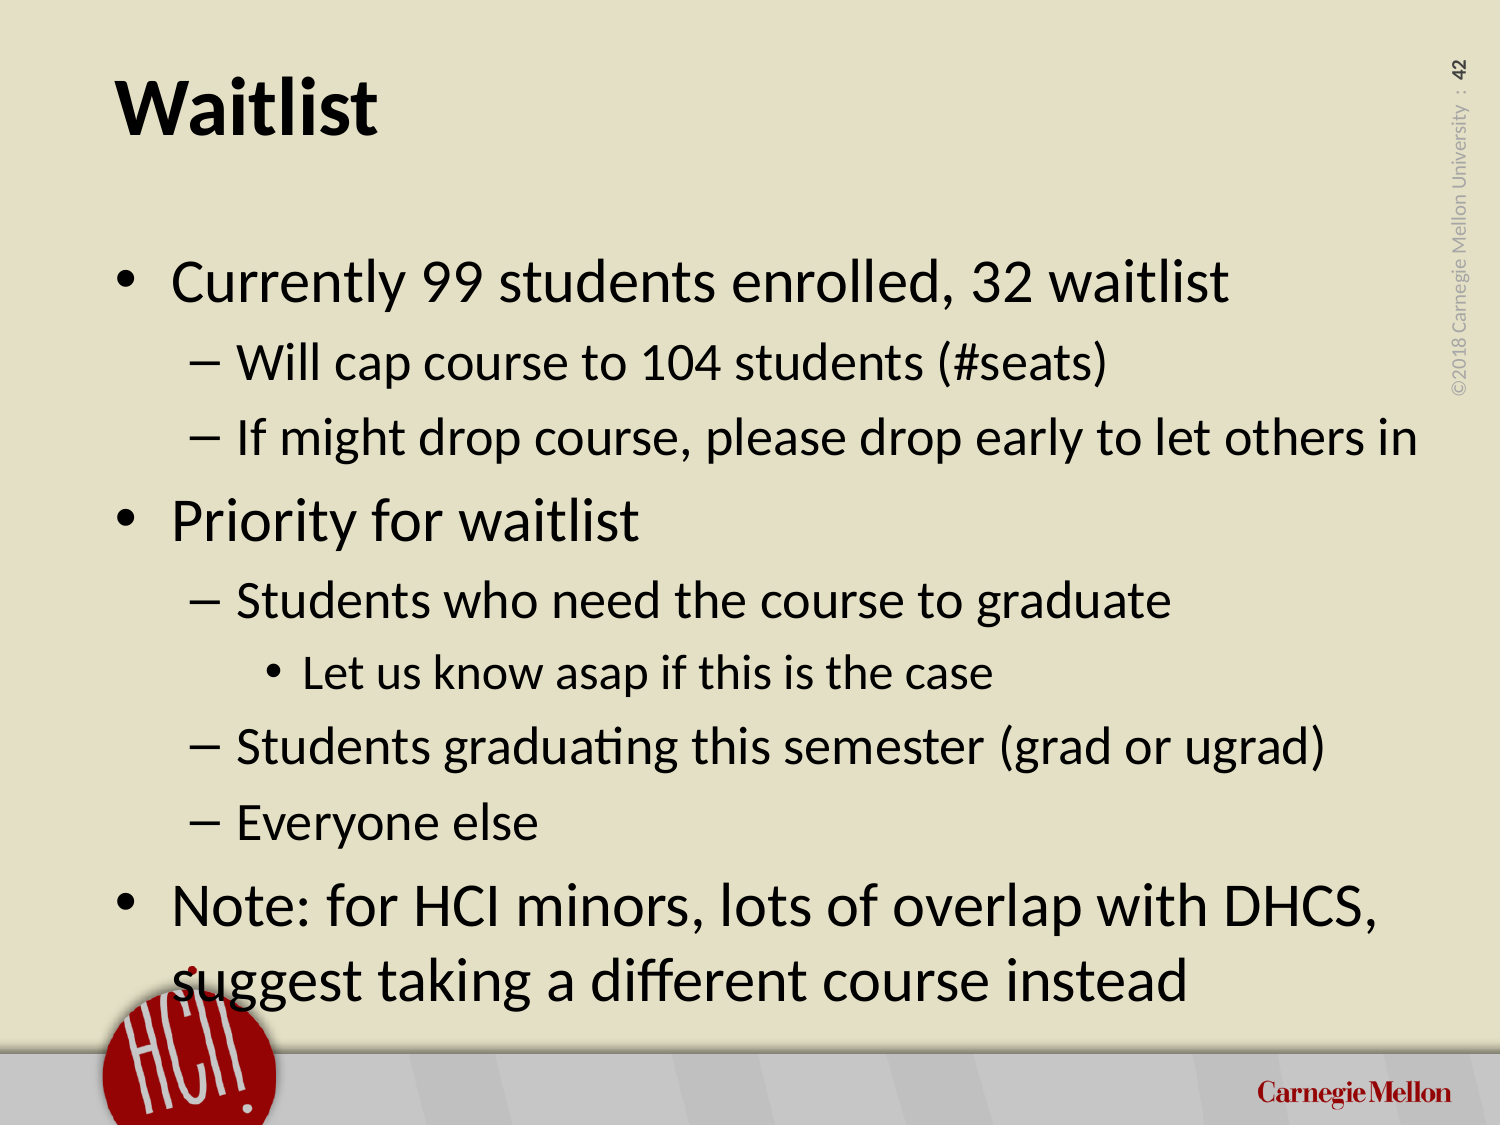

# Waitlist
Currently 99 students enrolled, 32 waitlist
Will cap course to 104 students (#seats)
If might drop course, please drop early to let others in
Priority for waitlist
Students who need the course to graduate
Let us know asap if this is the case
Students graduating this semester (grad or ugrad)
Everyone else
Note: for HCI minors, lots of overlap with DHCS, suggest taking a different course instead
Update each semester